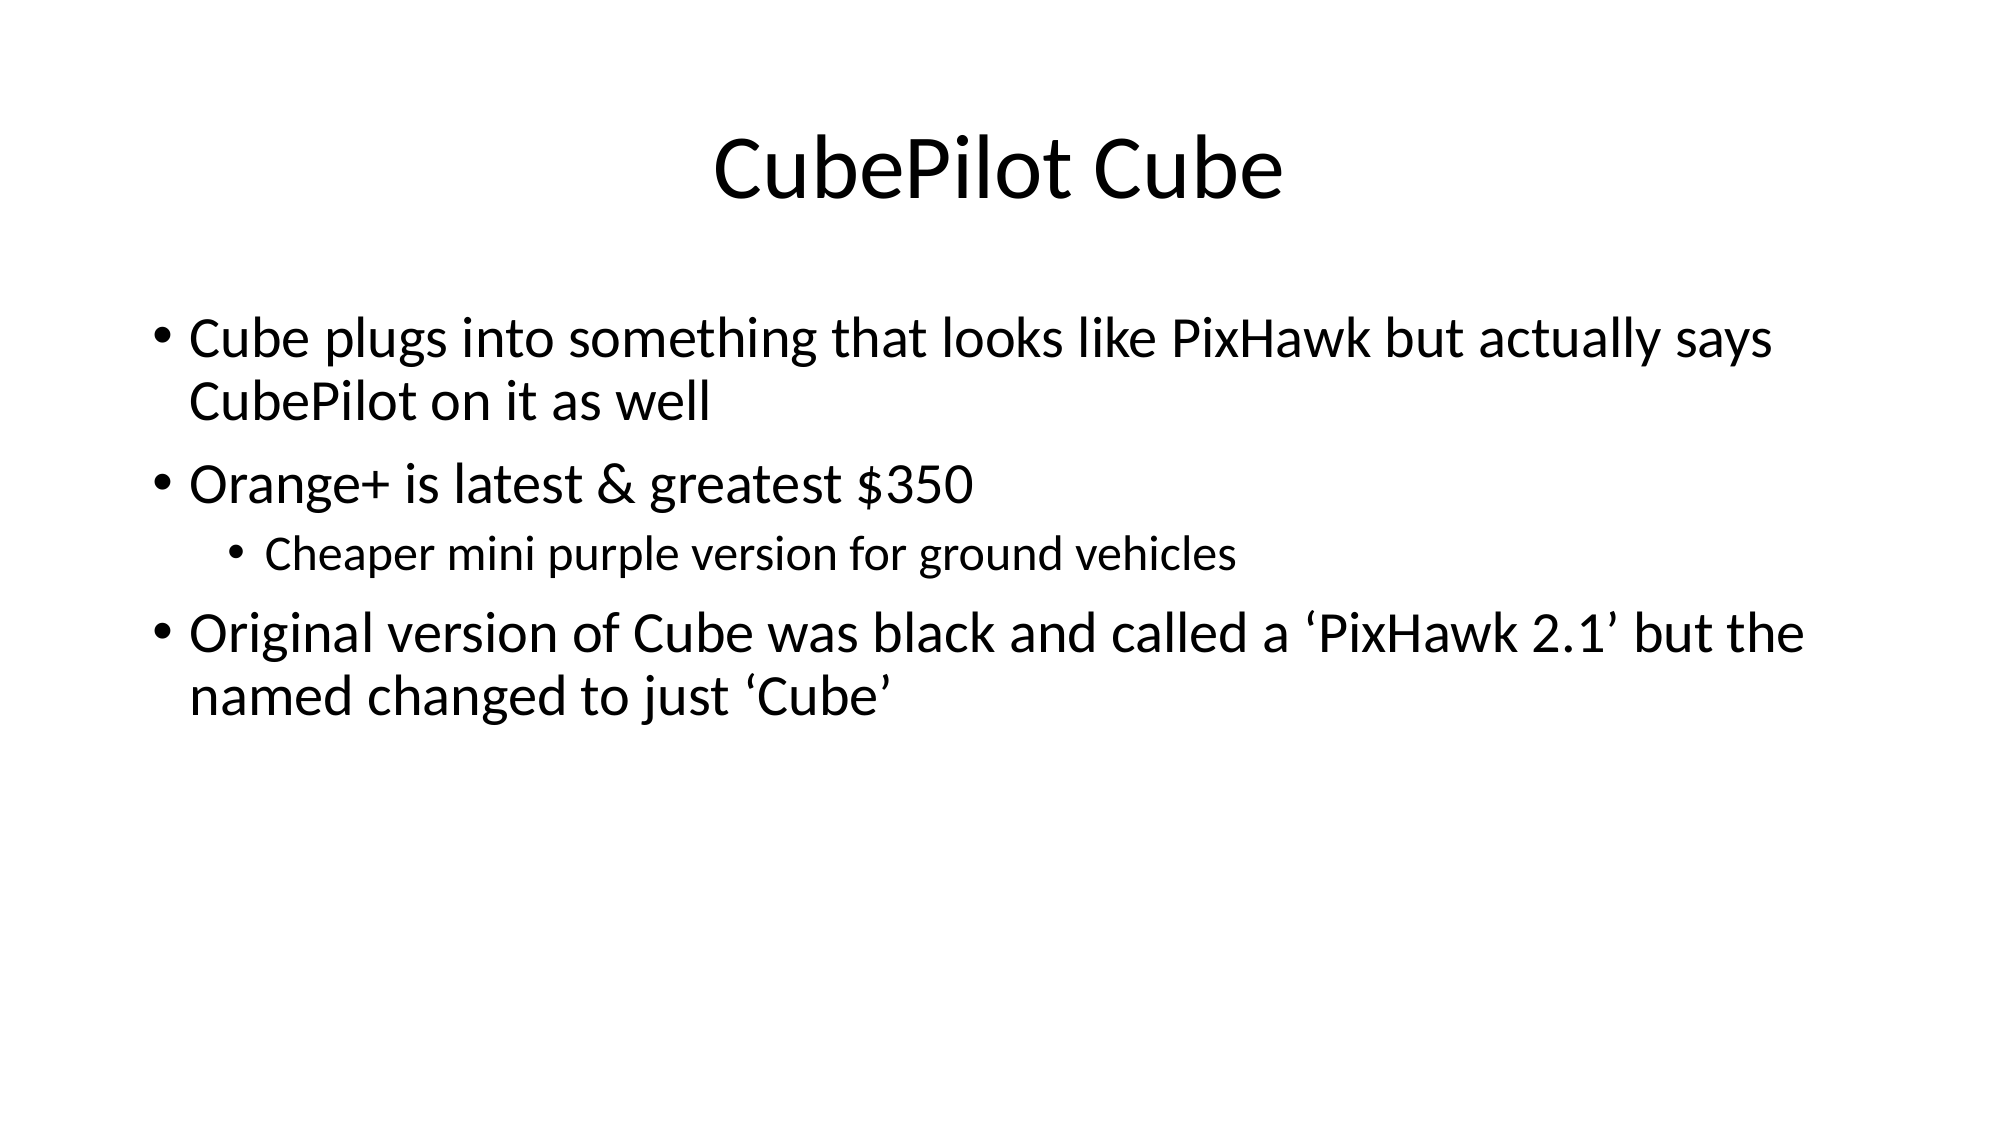

# CubePilot Cube
Cube plugs into something that looks like PixHawk but actually says CubePilot on it as well
Orange+ is latest & greatest $350
Cheaper mini purple version for ground vehicles
Original version of Cube was black and called a ‘PixHawk 2.1’ but the named changed to just ‘Cube’